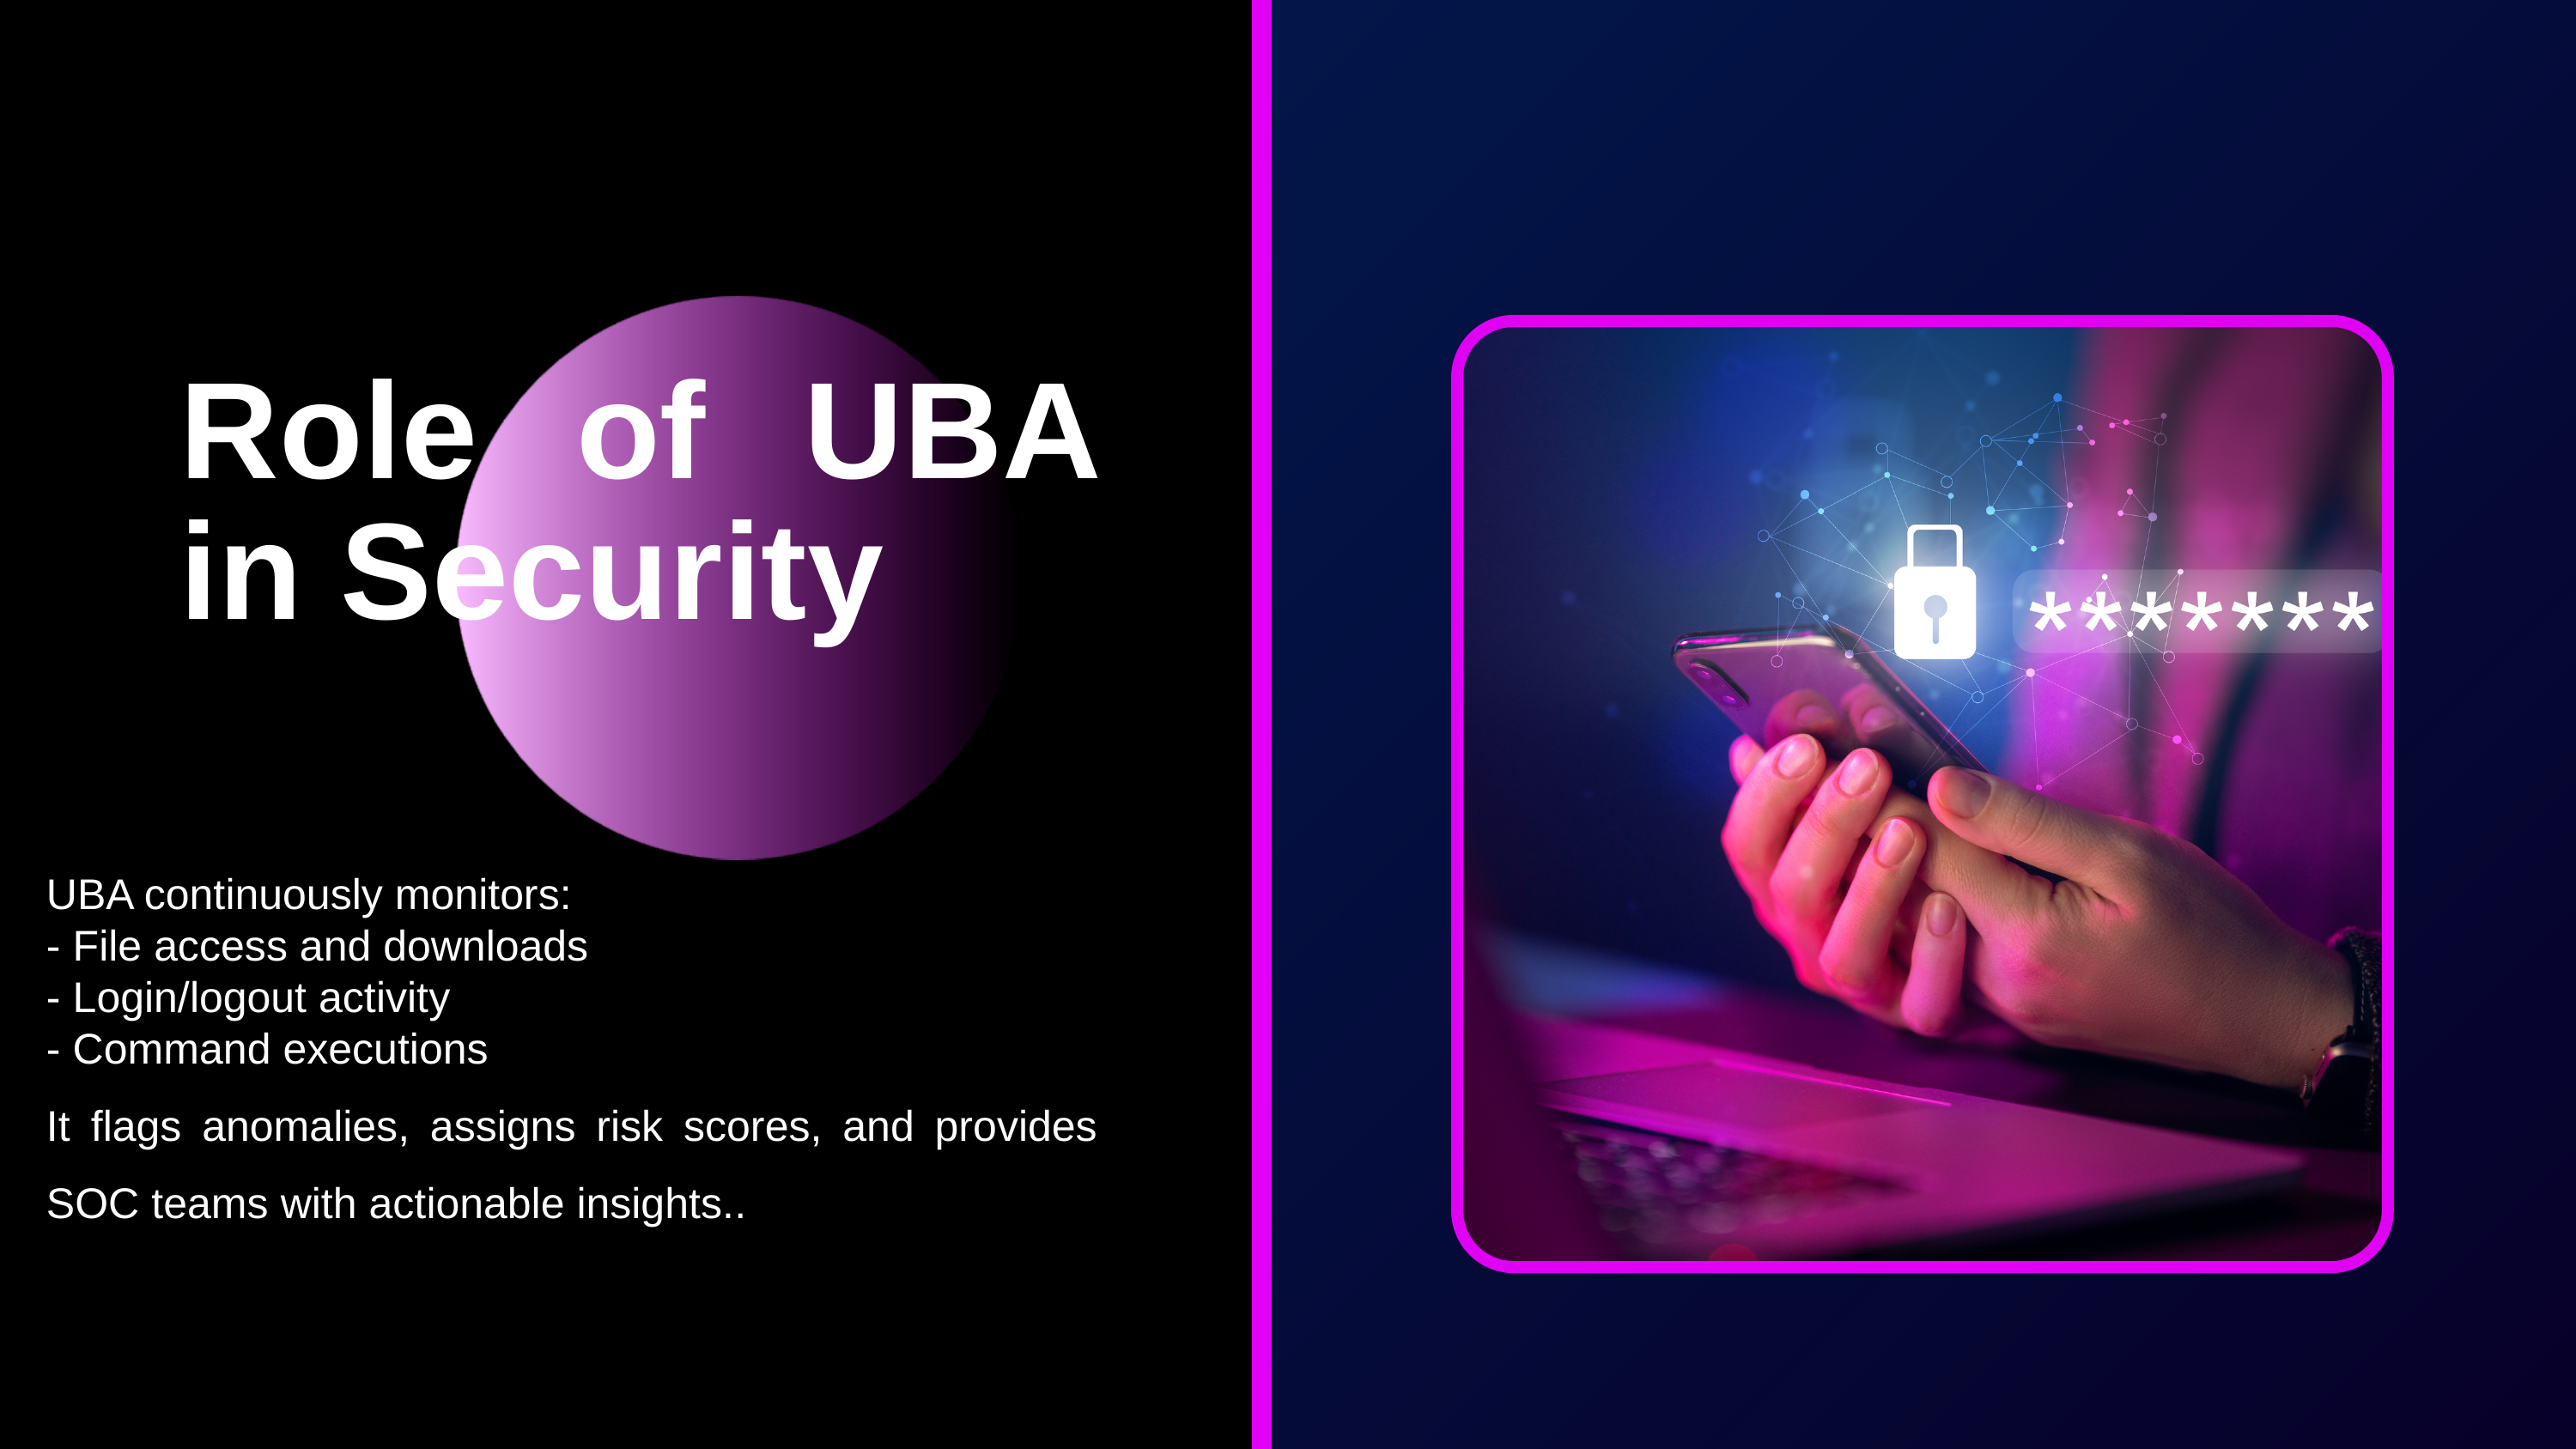

Role of UBA in Security
UBA continuously monitors:
- File access and downloads
- Login/logout activity
- Command executions
It flags anomalies, assigns risk scores, and provides SOC teams with actionable insights..